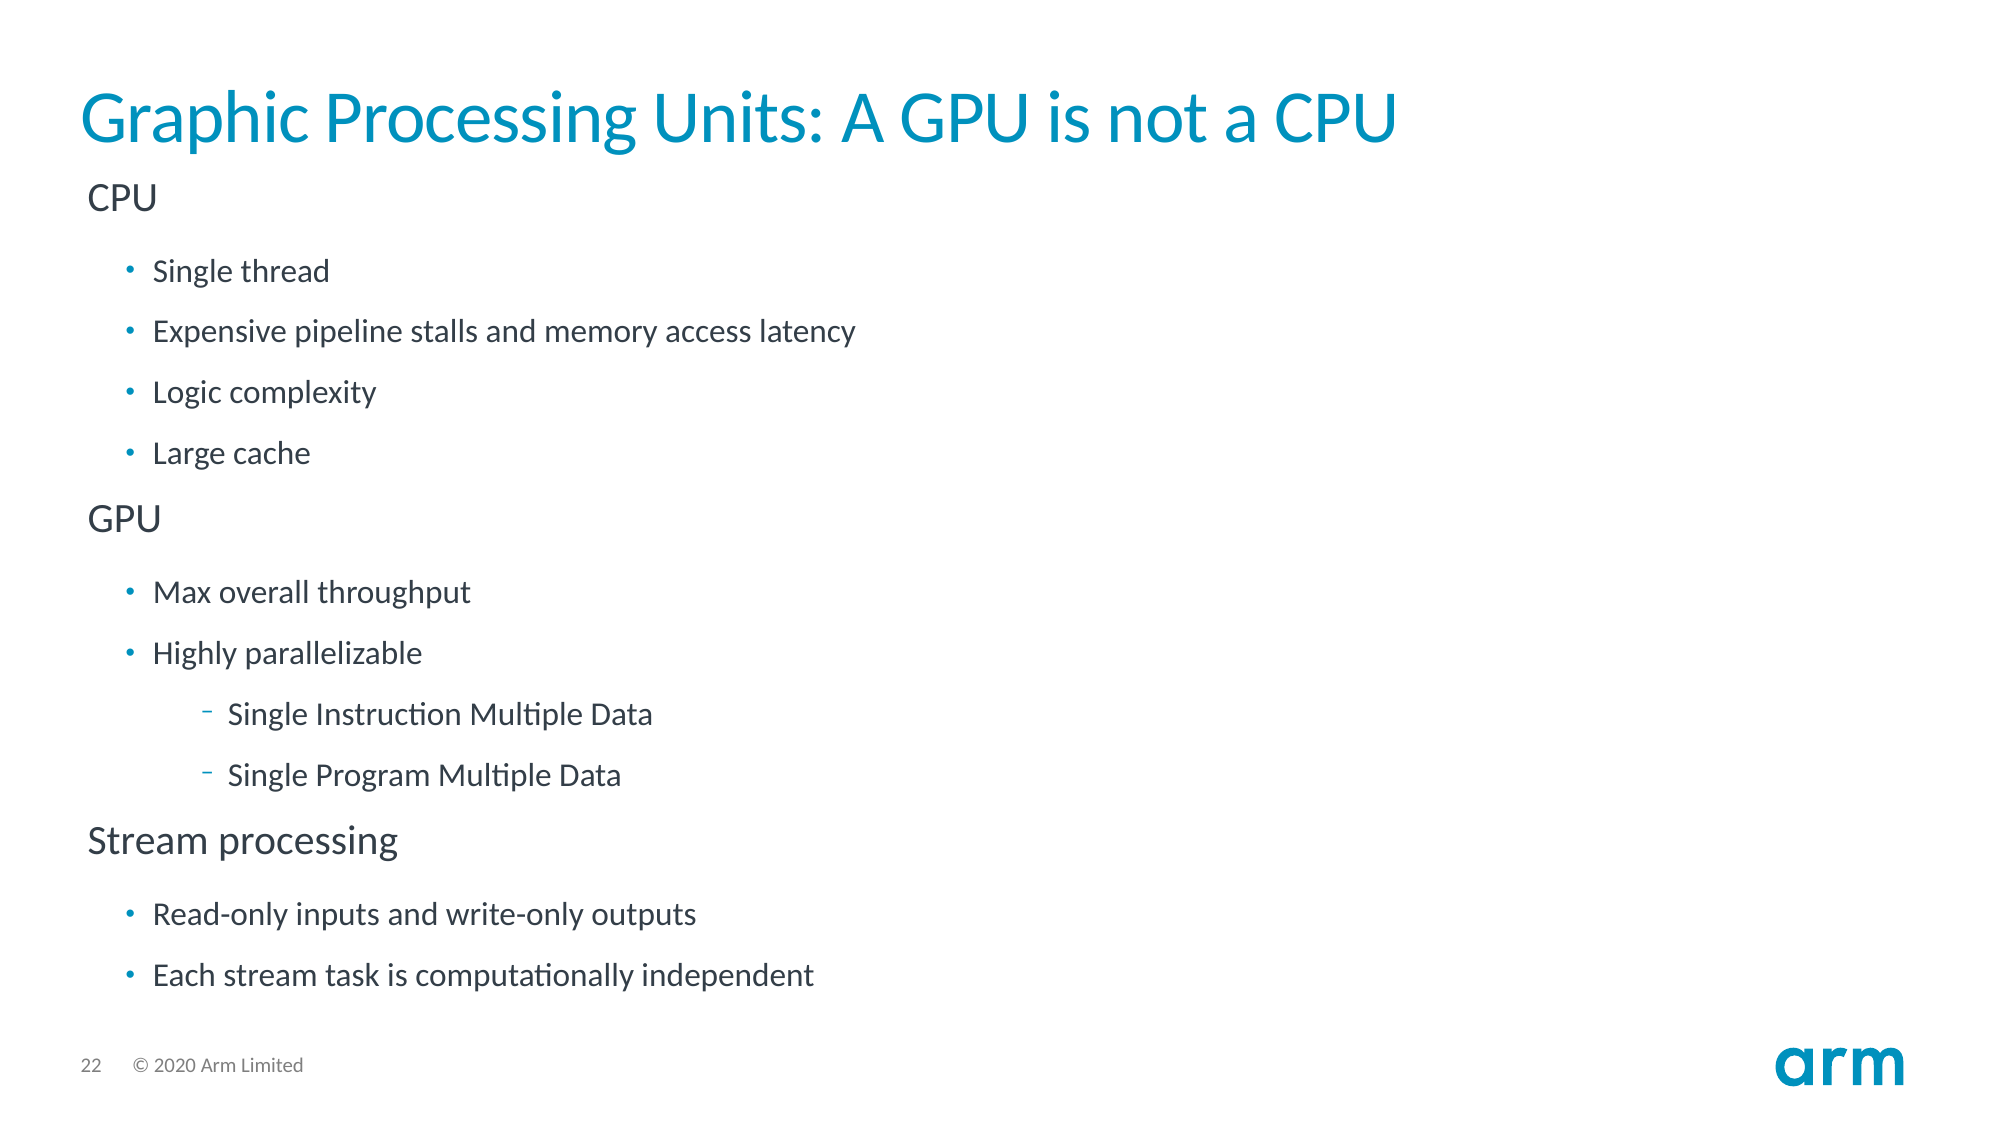

# Graphic Processing Units: A GPU is not a CPU
CPU
Single thread
Expensive pipeline stalls and memory access latency
Logic complexity
Large cache
GPU
Max overall throughput
Highly parallelizable
Single Instruction Multiple Data
Single Program Multiple Data
Stream processing
Read-only inputs and write-only outputs
Each stream task is computationally independent